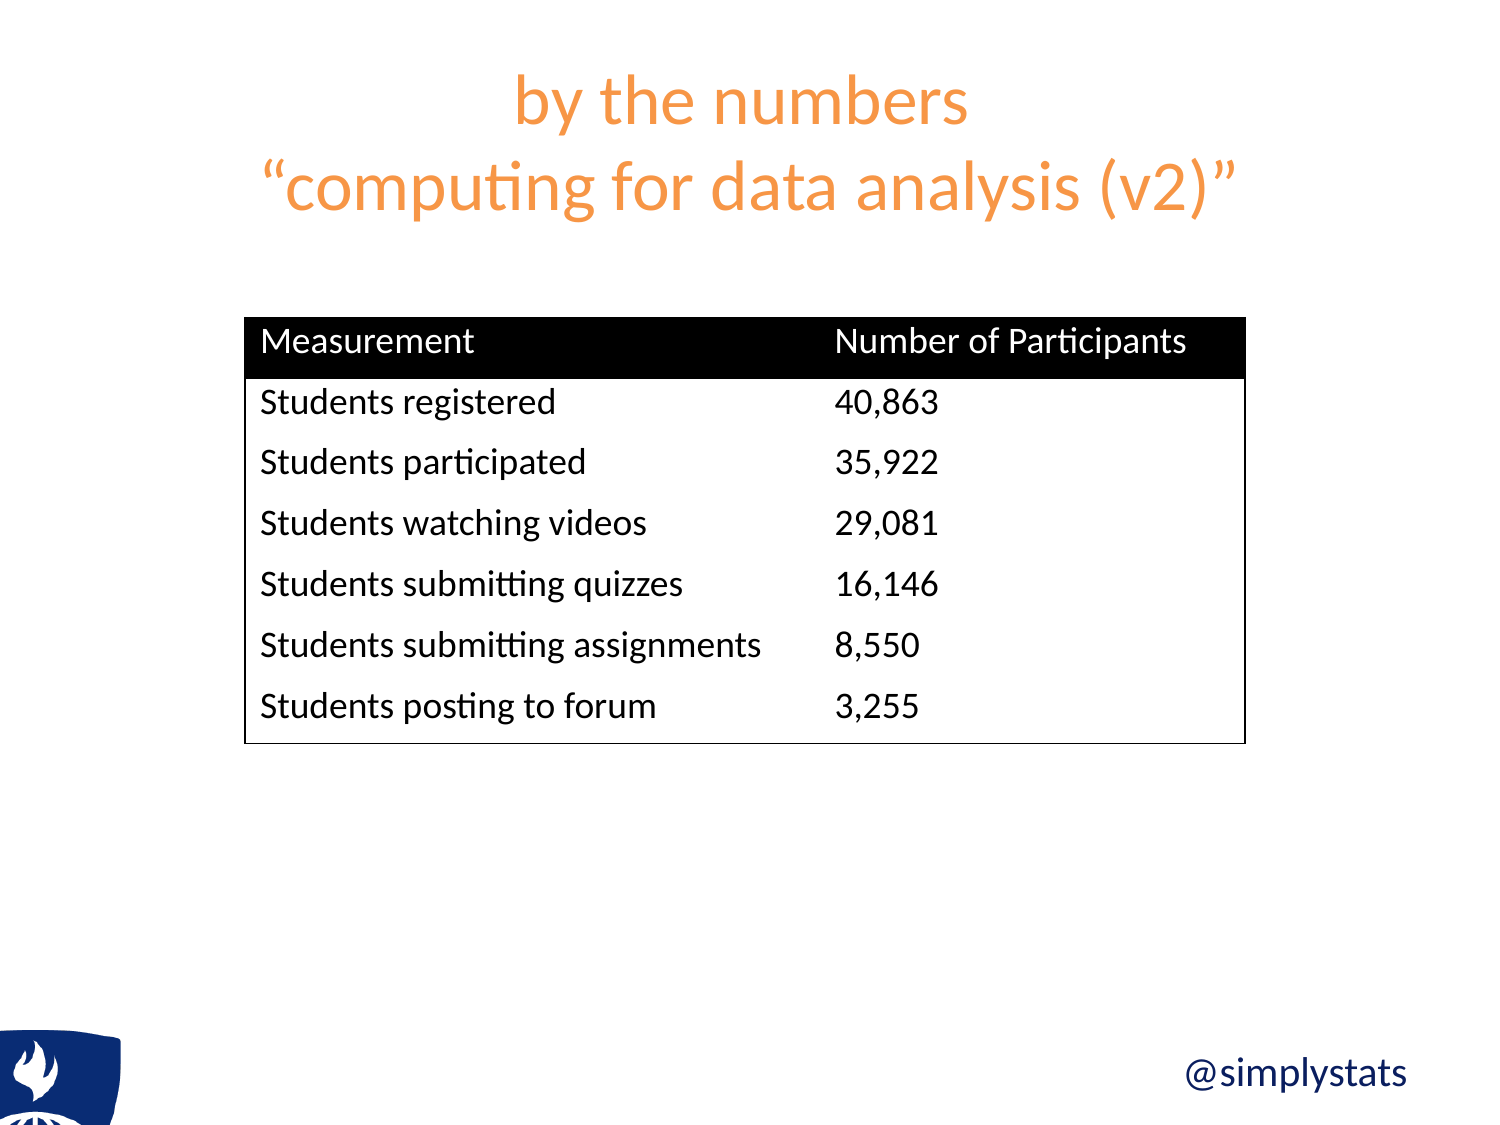

# by the numbers “computing for data analysis (v2)”
| Measurement | Number of Participants |
| --- | --- |
| Students registered | 40,863 |
| Students participated | 35,922 |
| Students watching videos | 29,081 |
| Students submitting quizzes | 16,146 |
| Students submitting assignments | 8,550 |
| Students posting to forum | 3,255 |